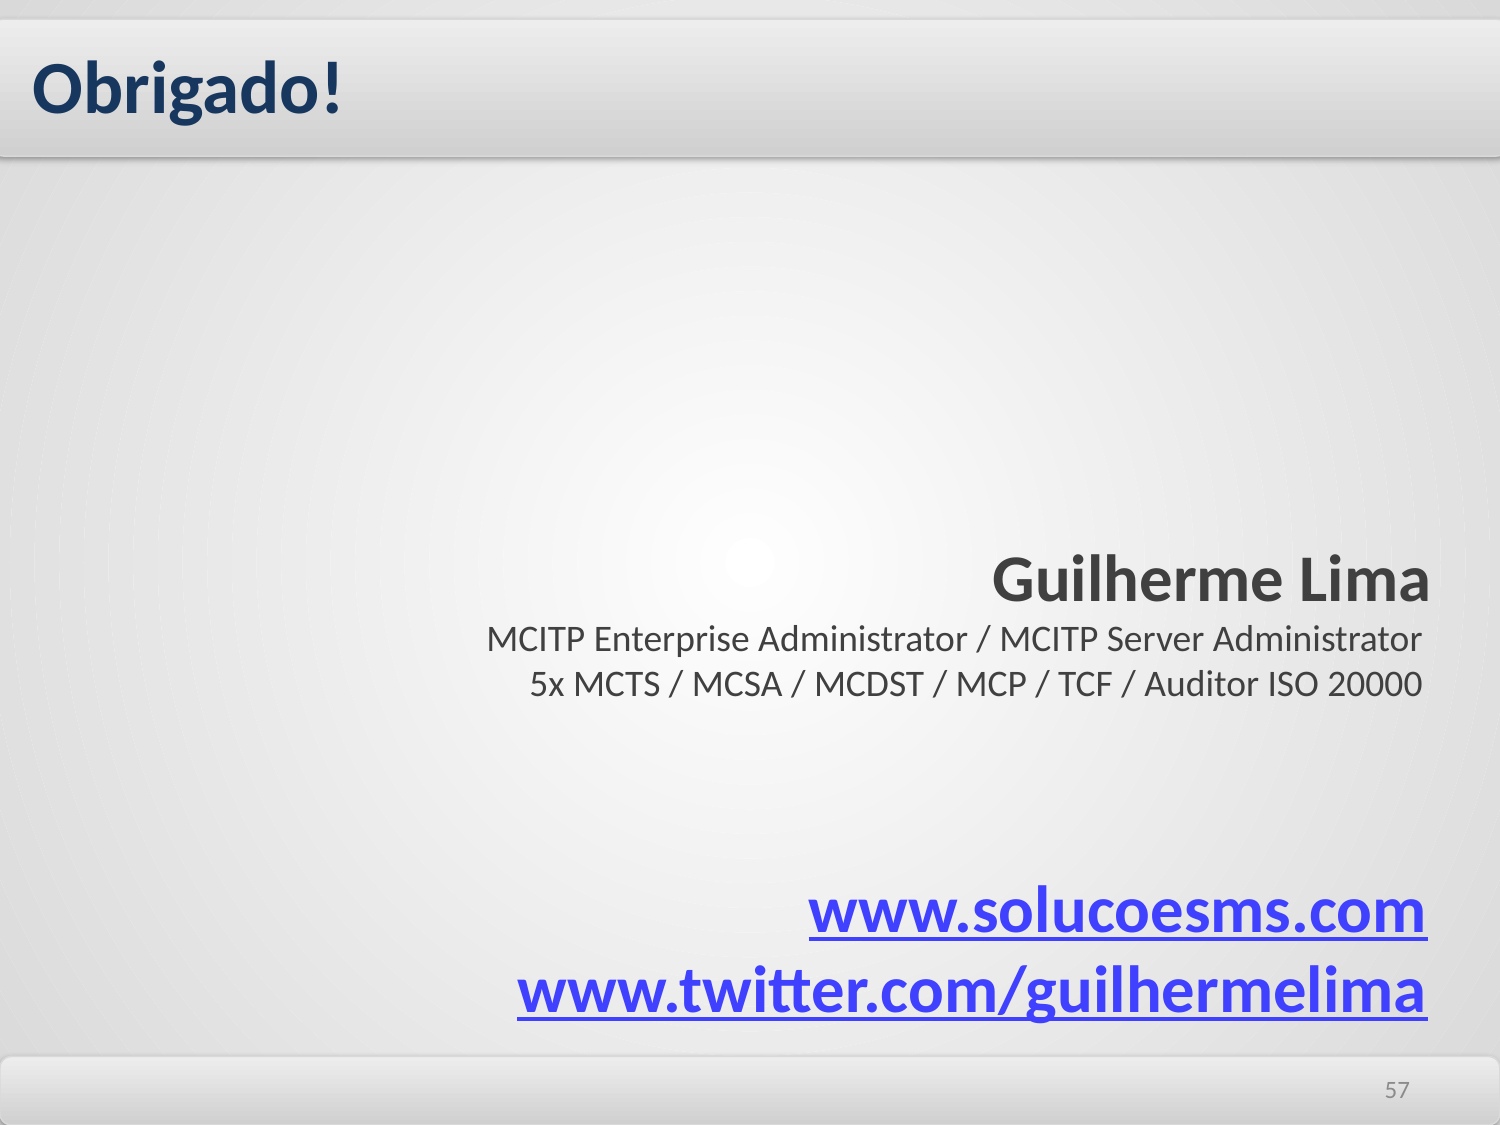

Obrigado!
Guilherme Lima
    MCITP Enterprise Administrator / MCITP Server Administrator
    5x MCTS / MCSA / MCDST / MCP / TCF / Auditor ISO 20000
www.solucoesms.com
www.twitter.com/guilhermelima

57